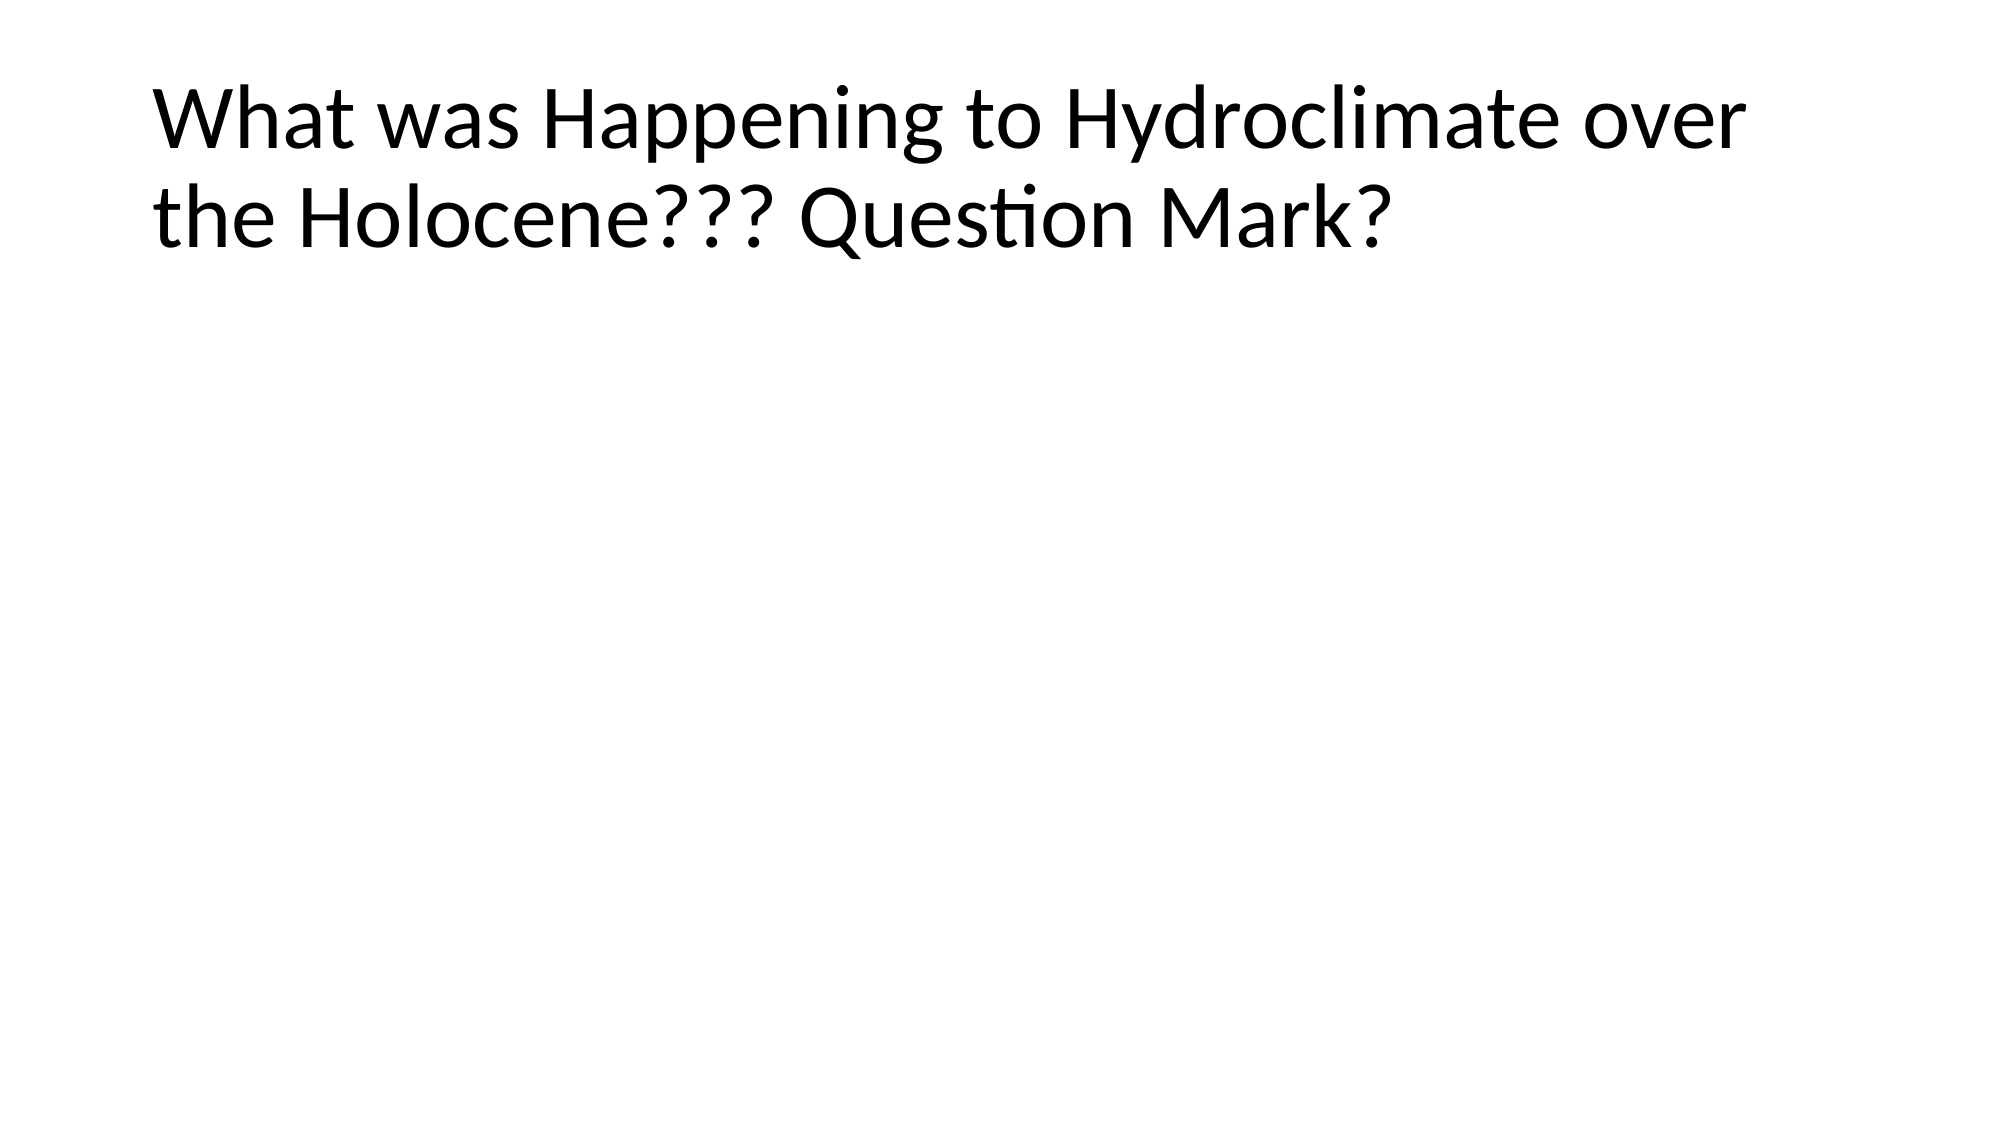

# What was Happening to Hydroclimate over the Holocene??? Question Mark?